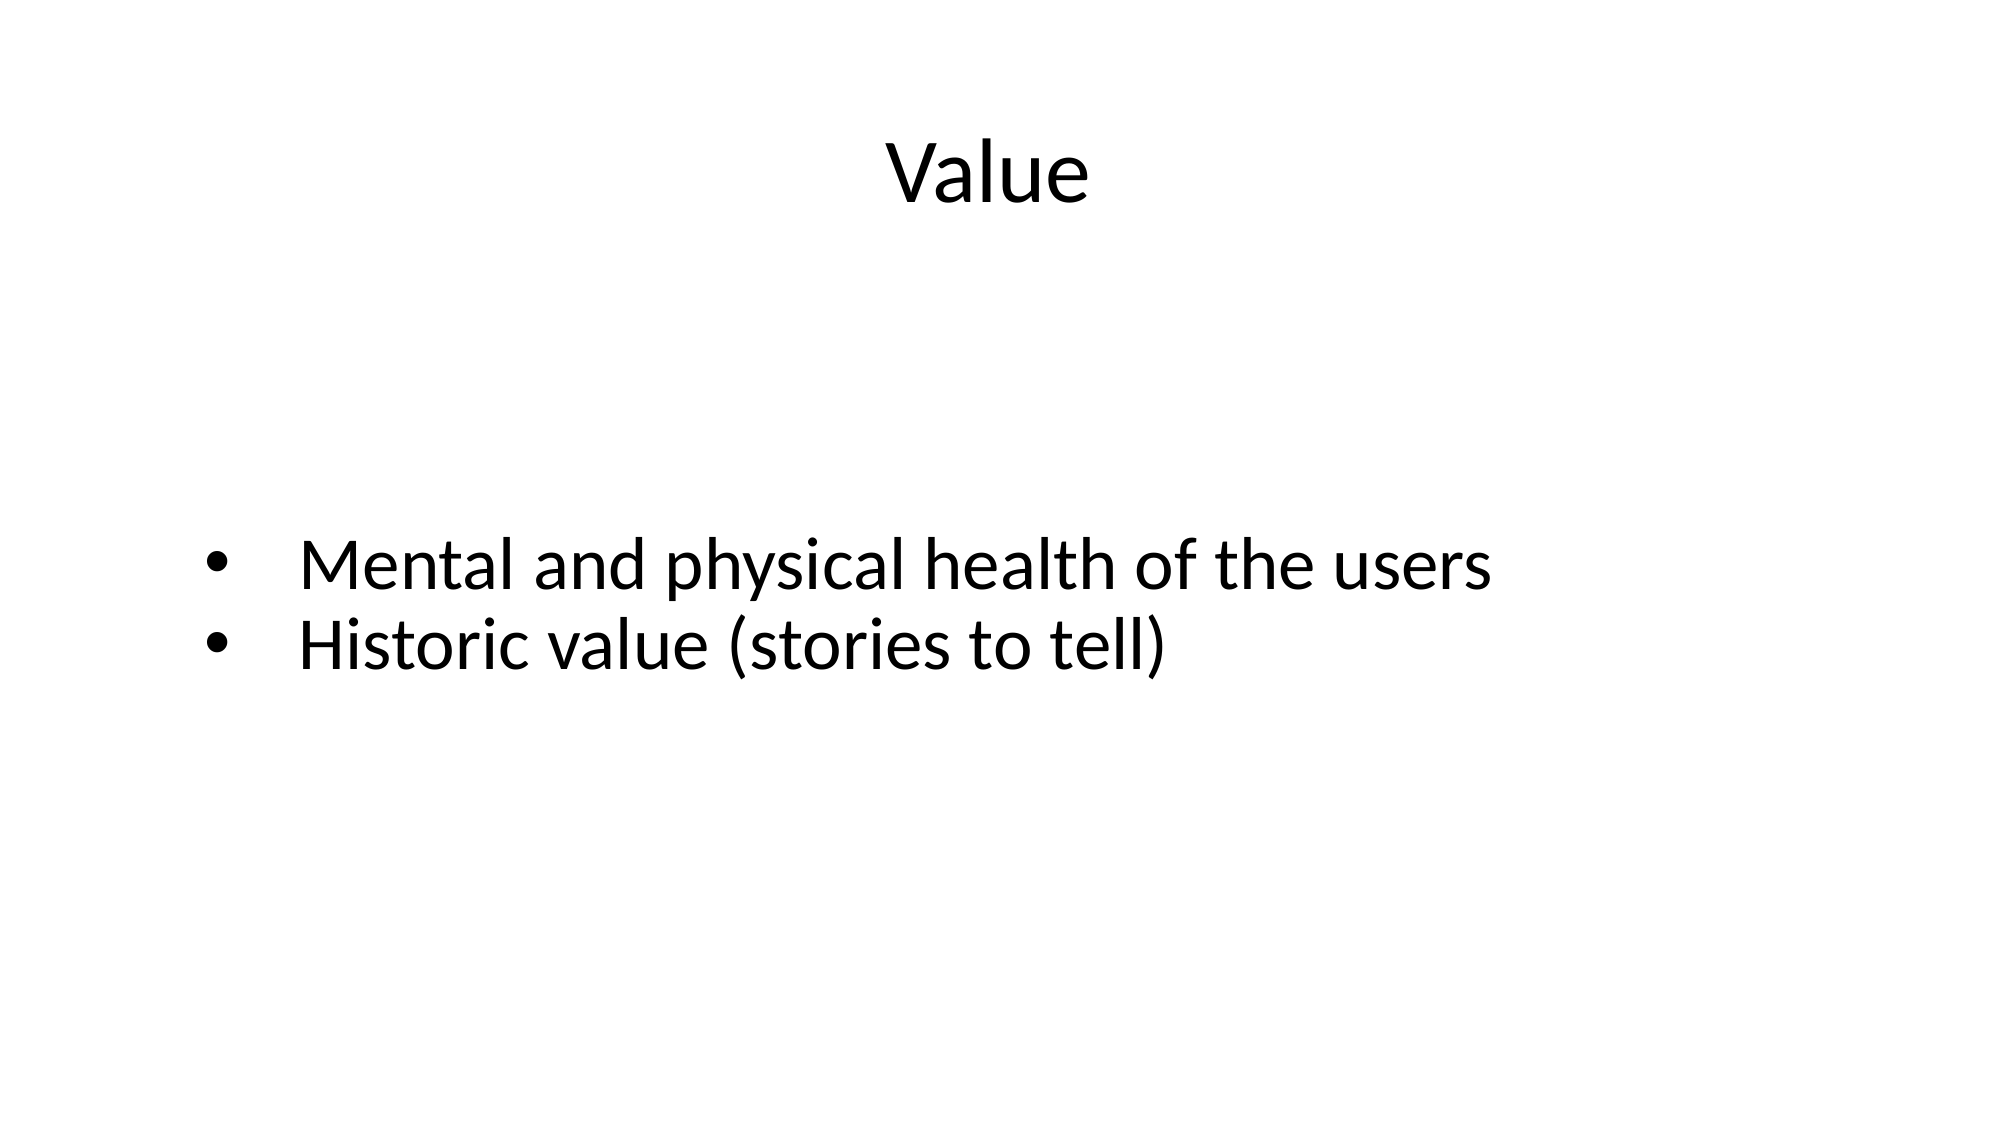

# Value
Mental and physical health of the users
Historic value (stories to tell)